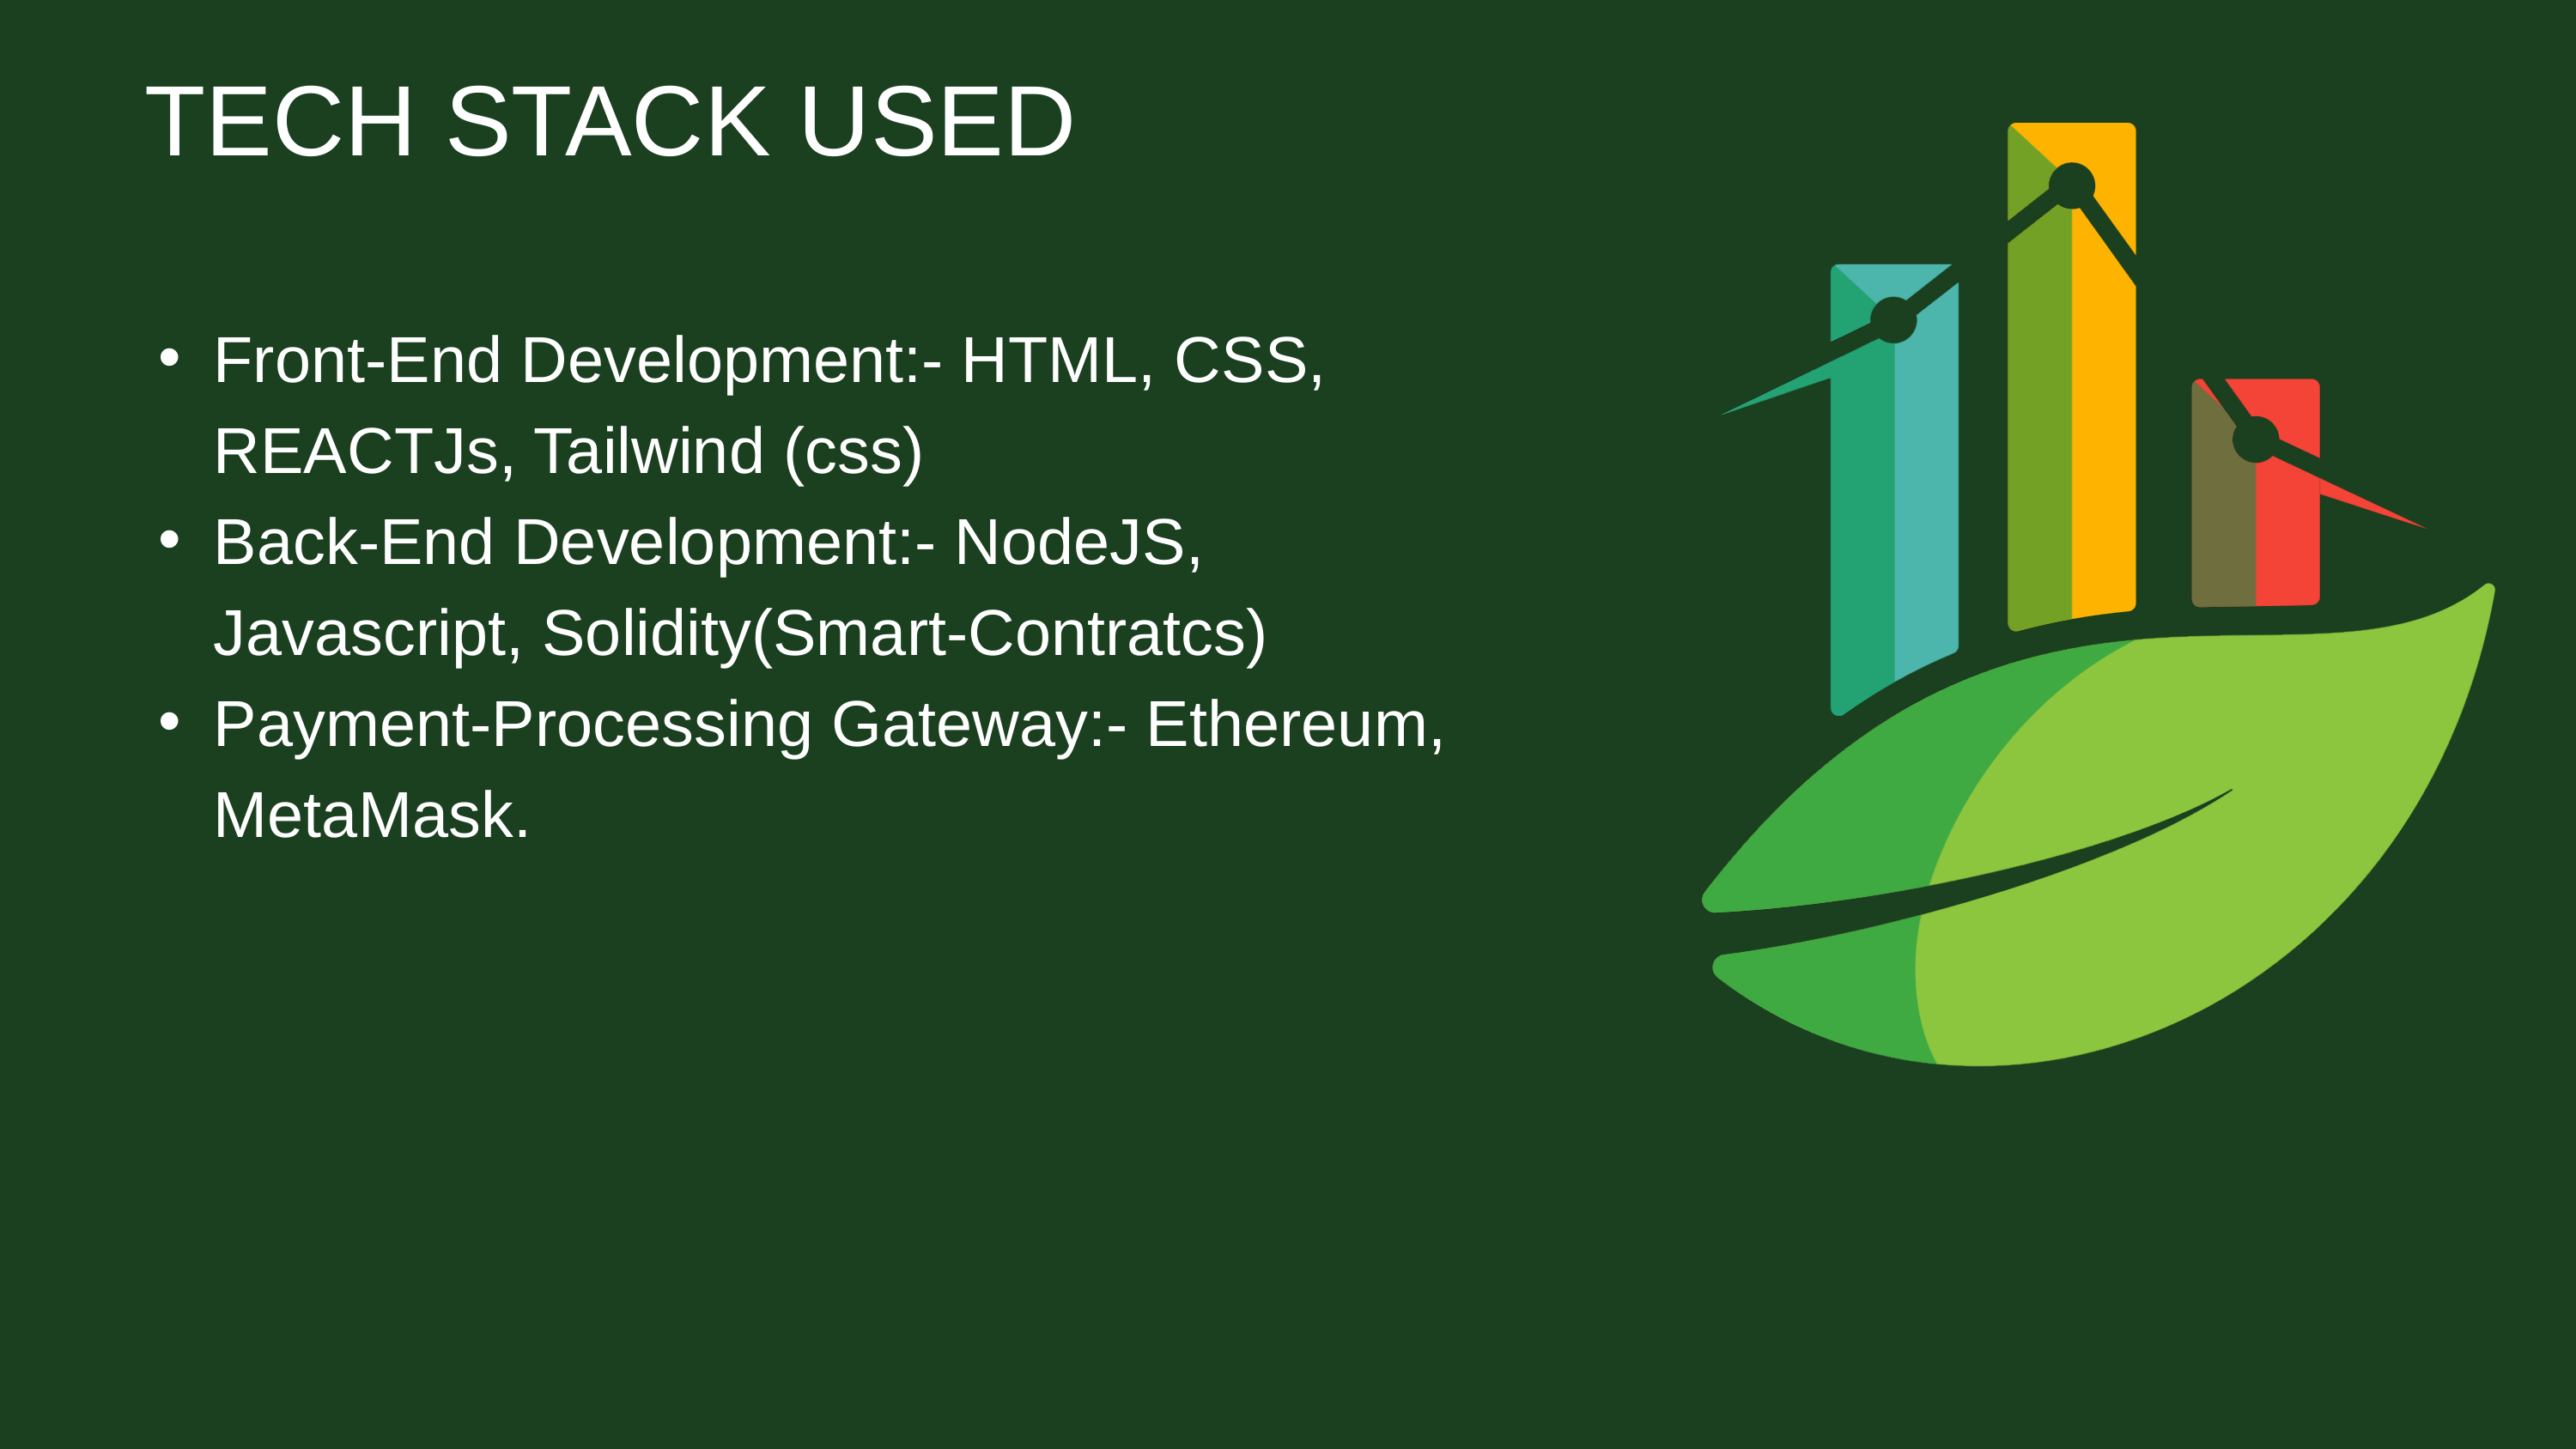

TECH STACK USED

Front-End Development:- HTML, CSS, REACTJs, Tailwind (css)
Back-End Development:- NodeJS, Javascript, Solidity(Smart-Contratcs)
Payment-Processing Gateway:- Ethereum, MetaMask.